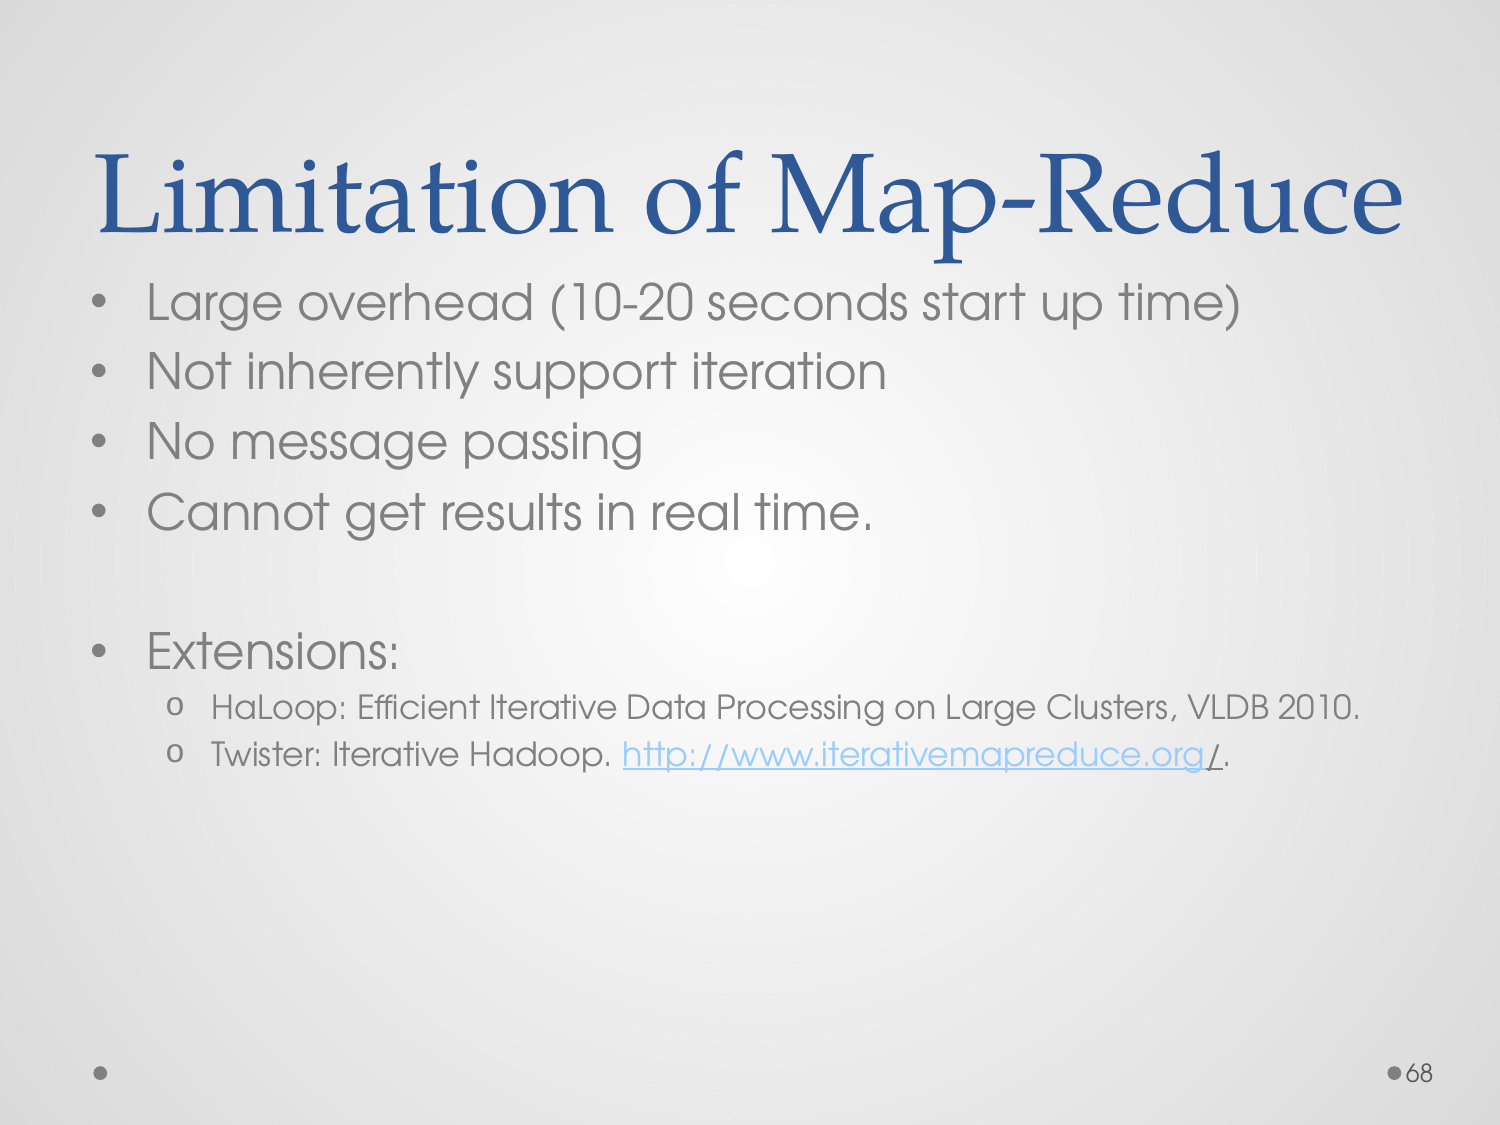

# Limitation of Map-Reduce
Large overhead (10-20 seconds start up time)
Not inherently support iteration
No message passing
Cannot get results in real time.

Extensions:
HaLoop: Efficient Iterative Data Processing on Large Clusters, VLDB 2010.
Twister: Iterative Hadoop. http://www.iterativemapreduce.org/.

68